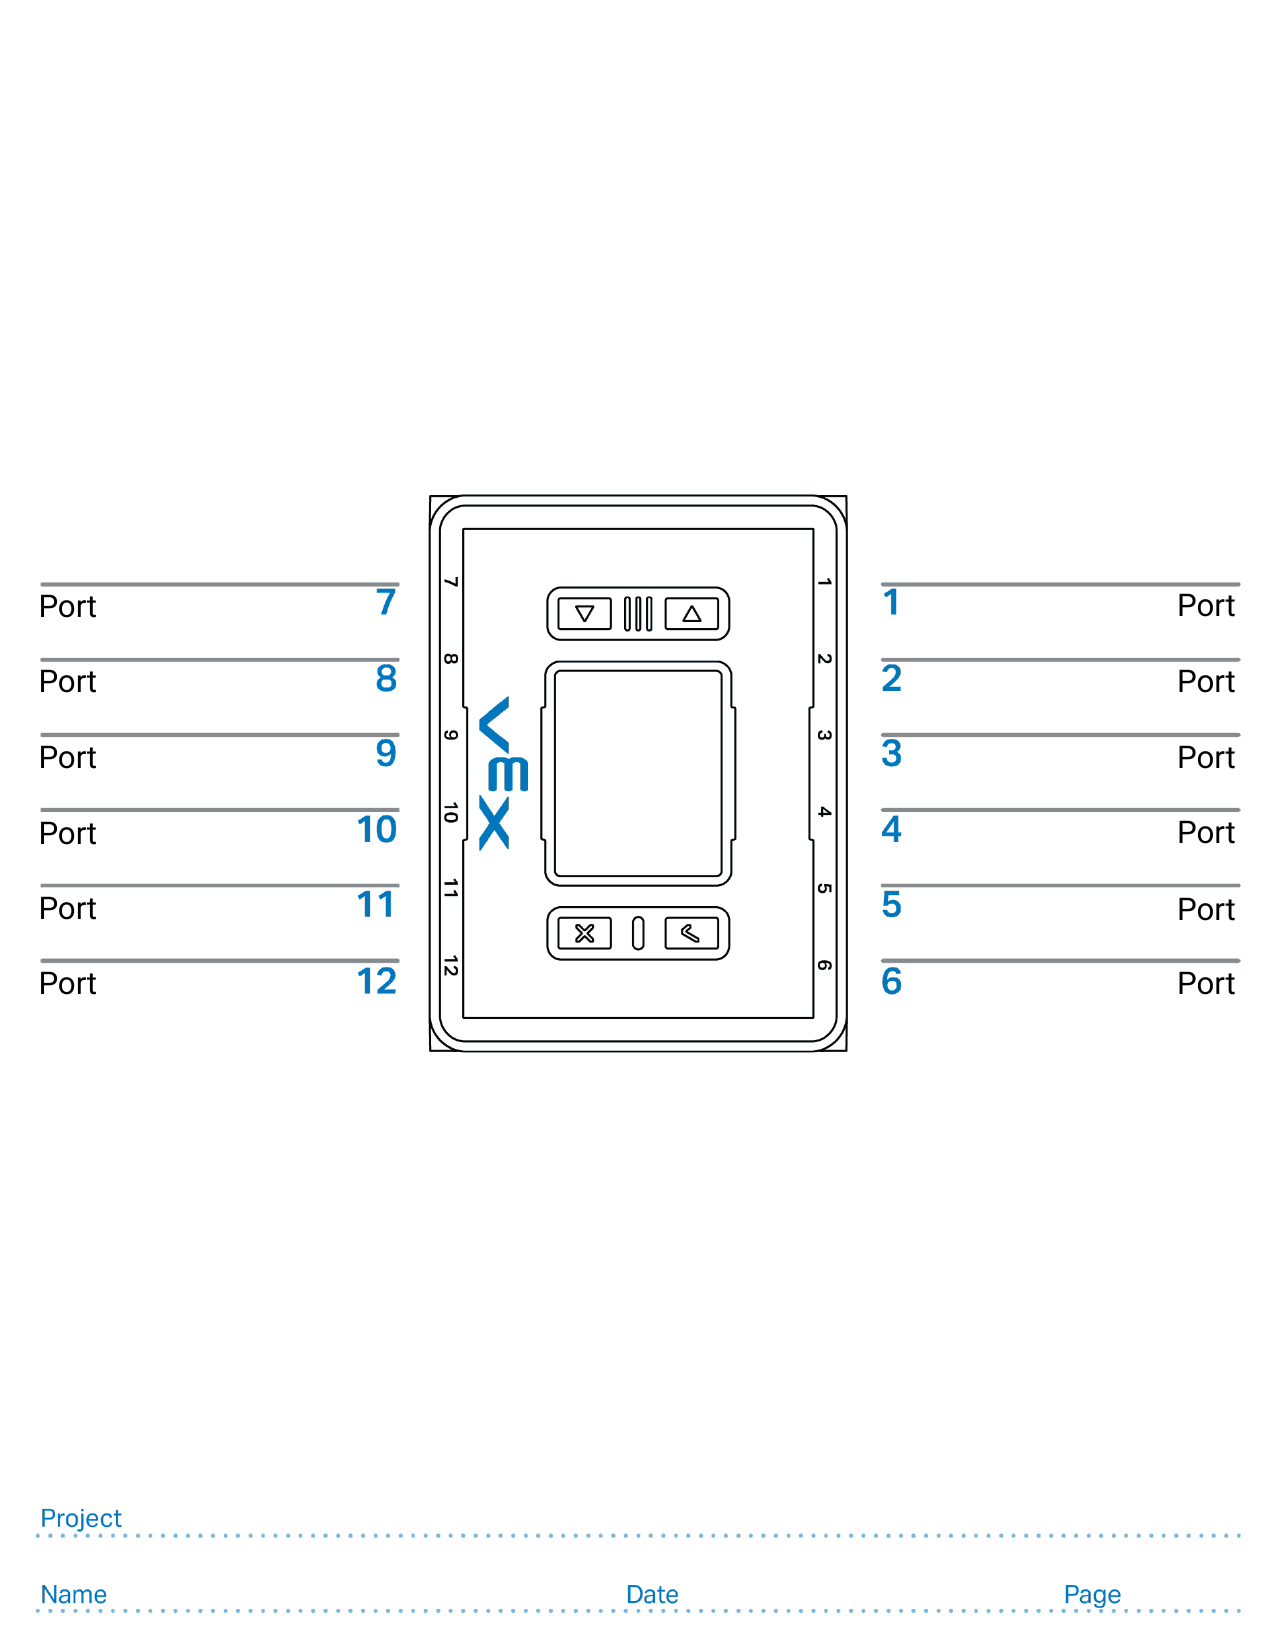

Port
Port
Port

Port
Port
Port

Port
Port

Port

Port
Port
Port

#